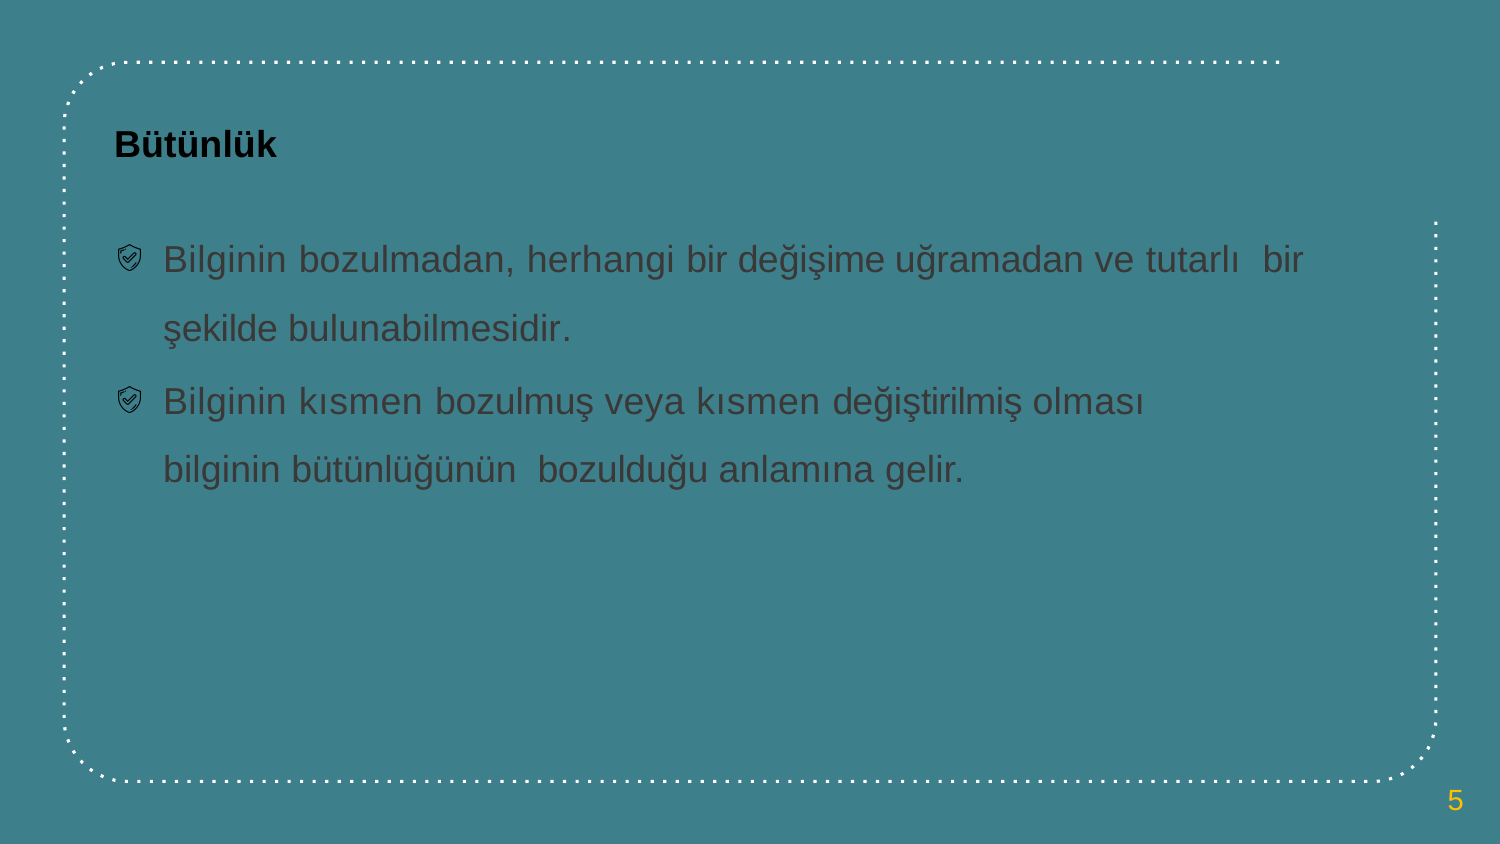

Bütünlük

Bilginin bozulmadan, herhangi bir değişime uğramadan ve tutarlı  bir şekilde bulunabilmesidir.
Bilginin kısmen bozulmuş veya kısmen değiştirilmiş olması bilginin bütünlüğünün  bozulduğu anlamına gelir.

5